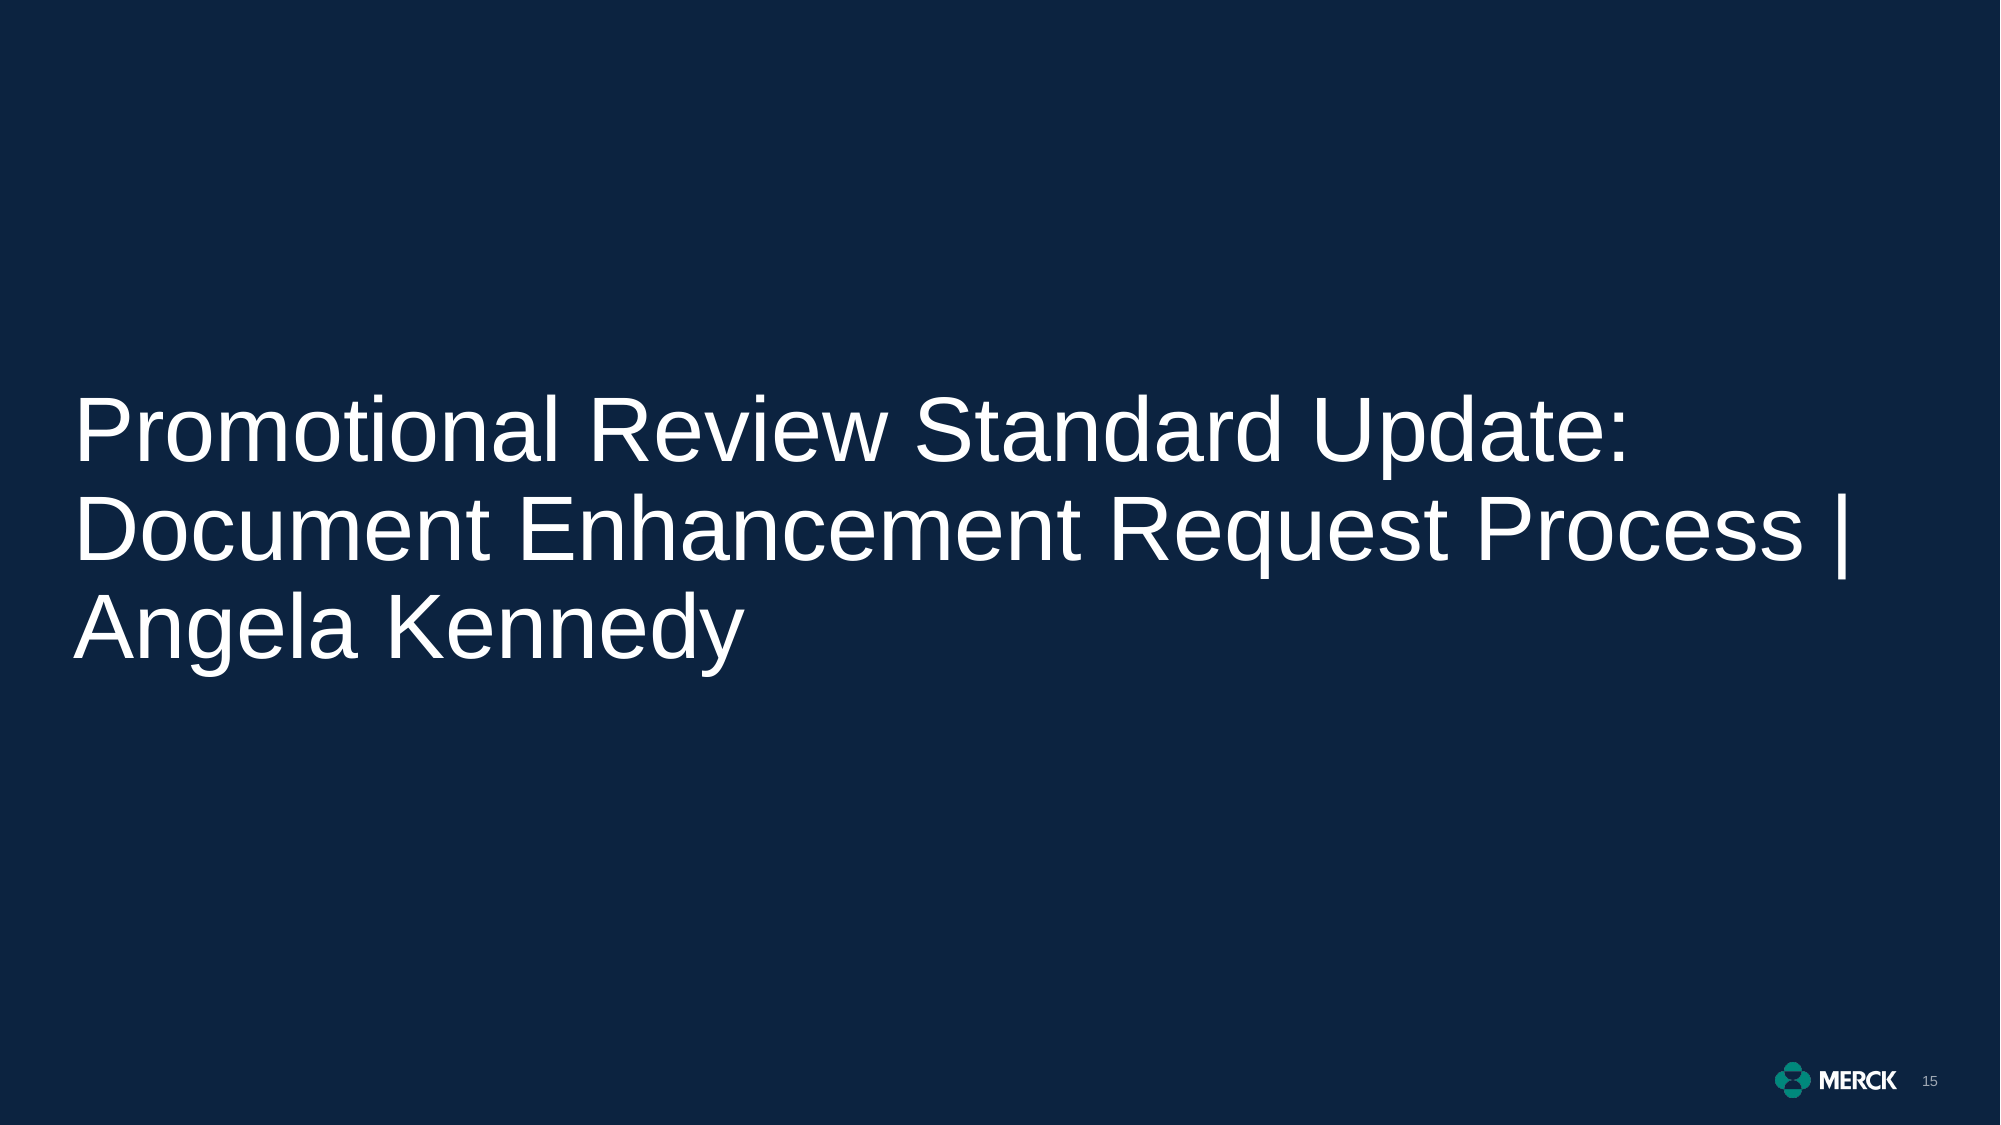

# Promotional Review Standard Update: Document Enhancement Request Process | Angela Kennedy
15